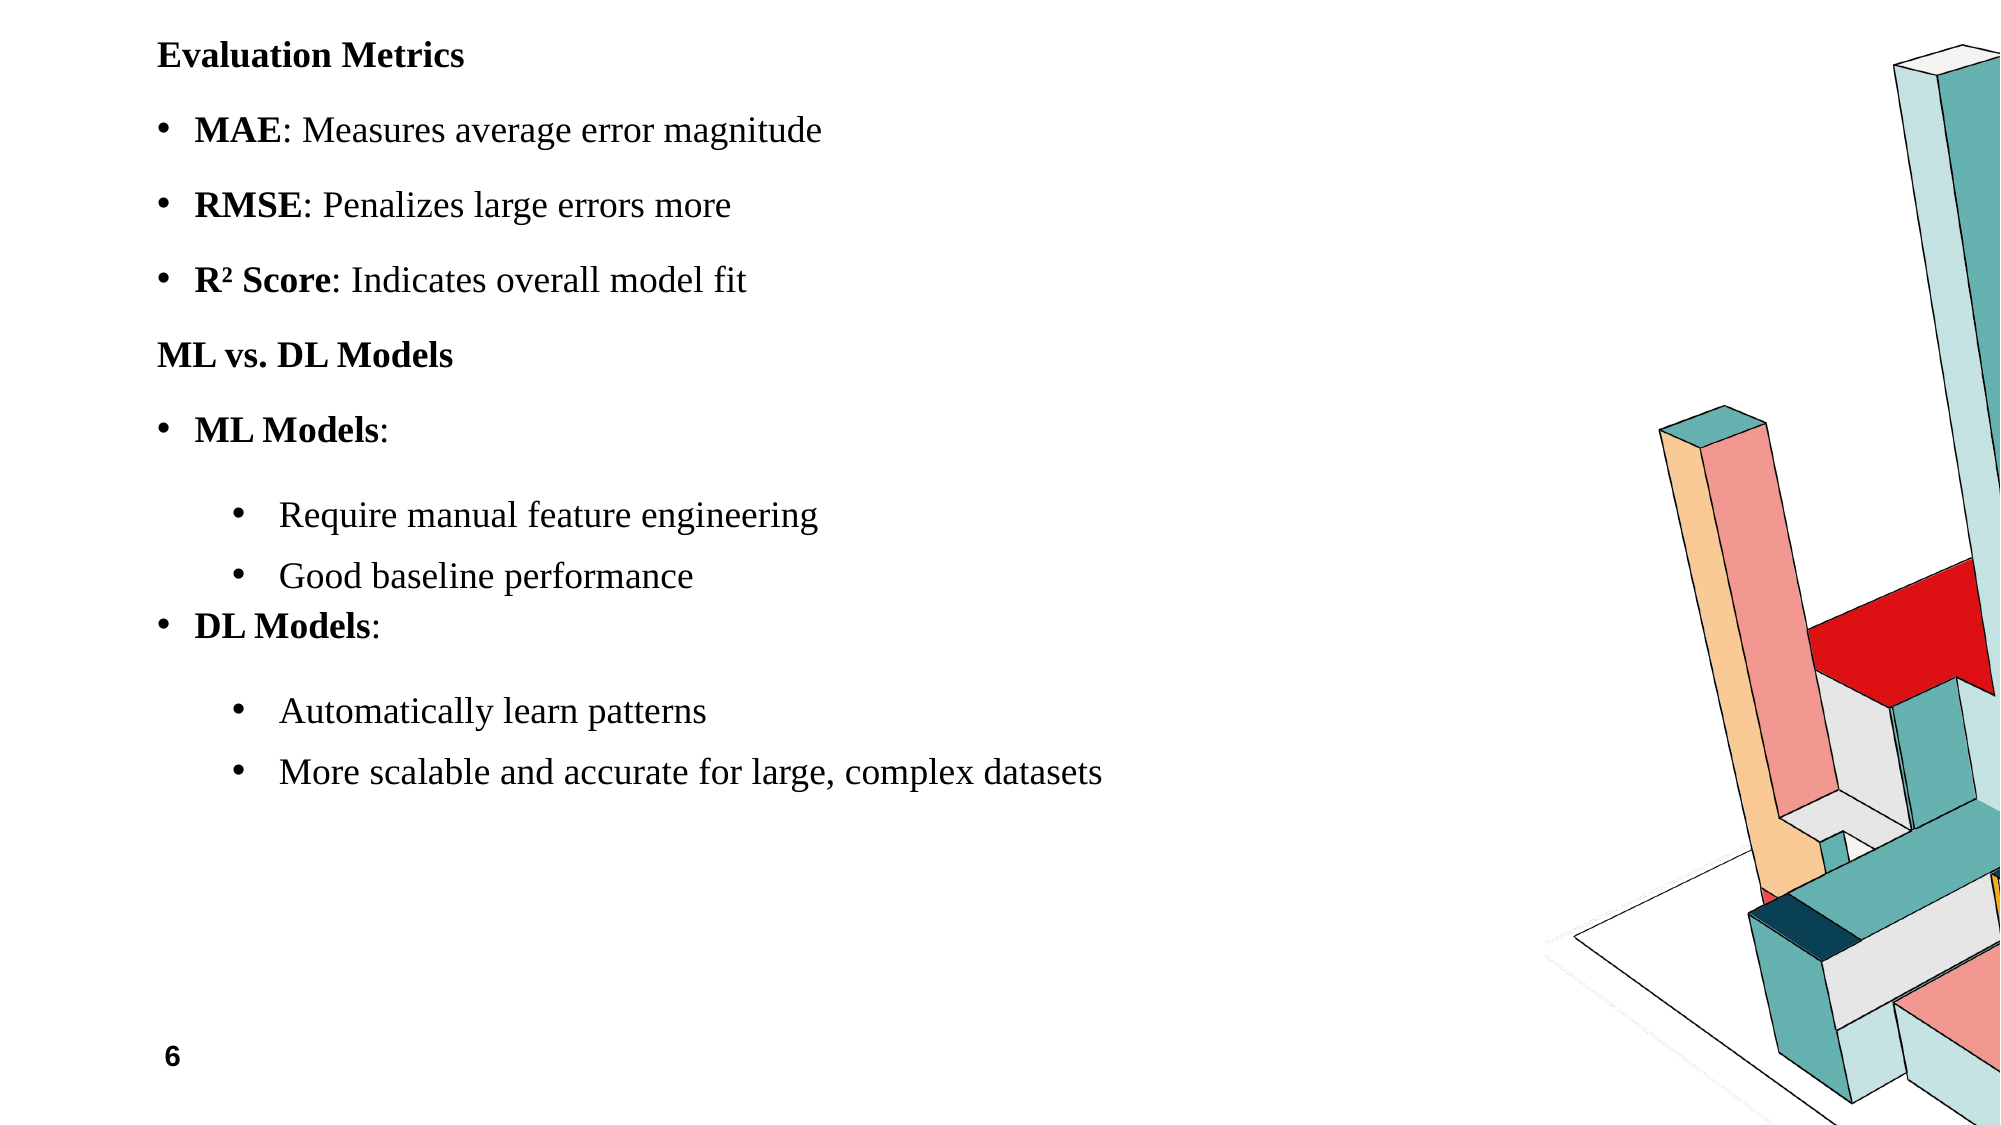

Evaluation Metrics
MAE: Measures average error magnitude
RMSE: Penalizes large errors more
R² Score: Indicates overall model fit
ML vs. DL Models
ML Models:
Require manual feature engineering
Good baseline performance
DL Models:
Automatically learn patterns
More scalable and accurate for large, complex datasets

6